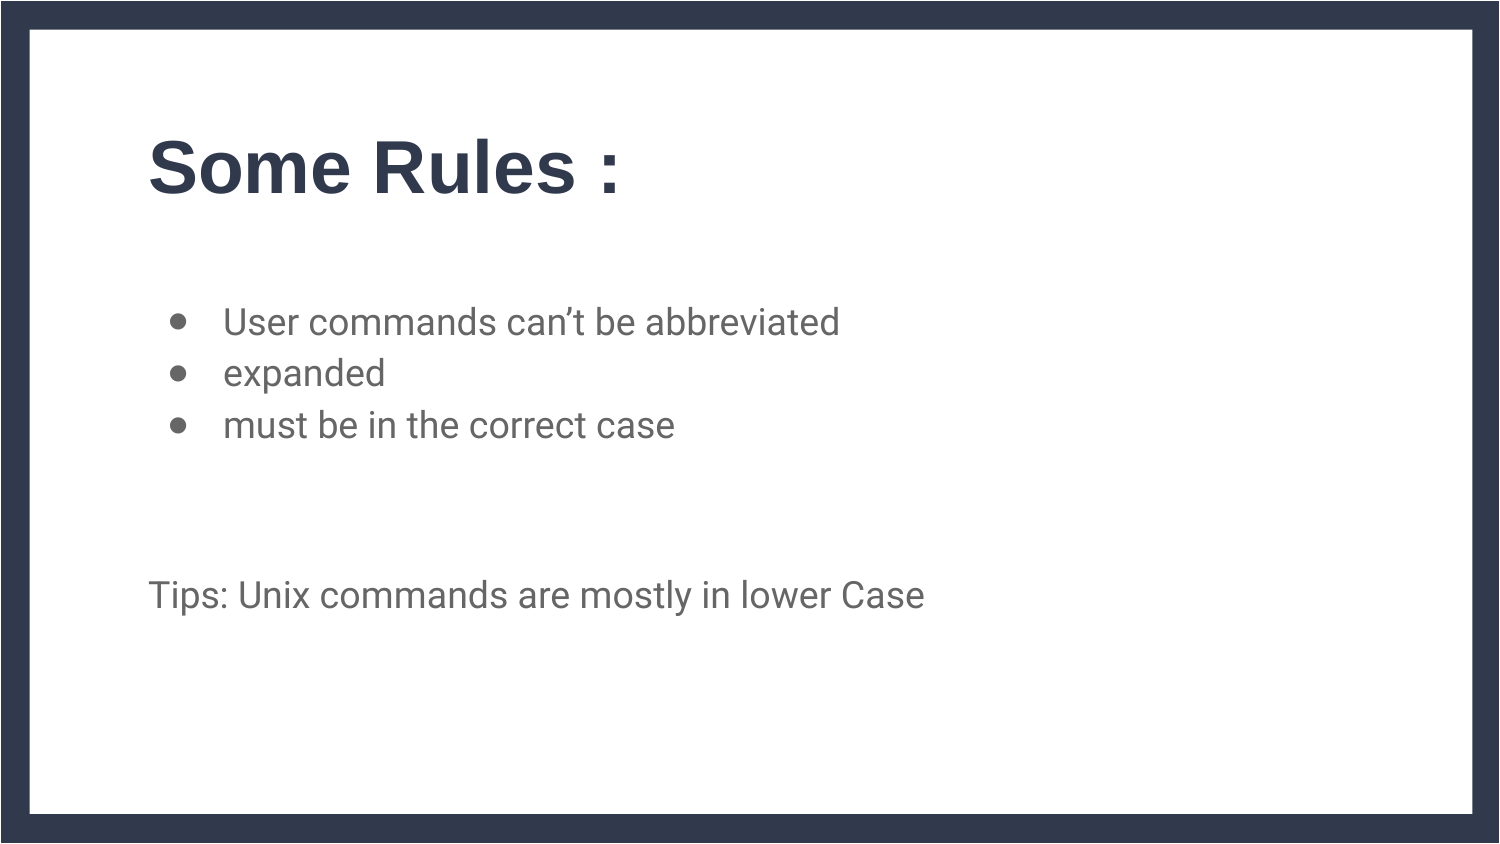

# Some Rules :
User commands can’t be abbreviated
expanded
must be in the correct case

Tips: Unix commands are mostly in lower Case